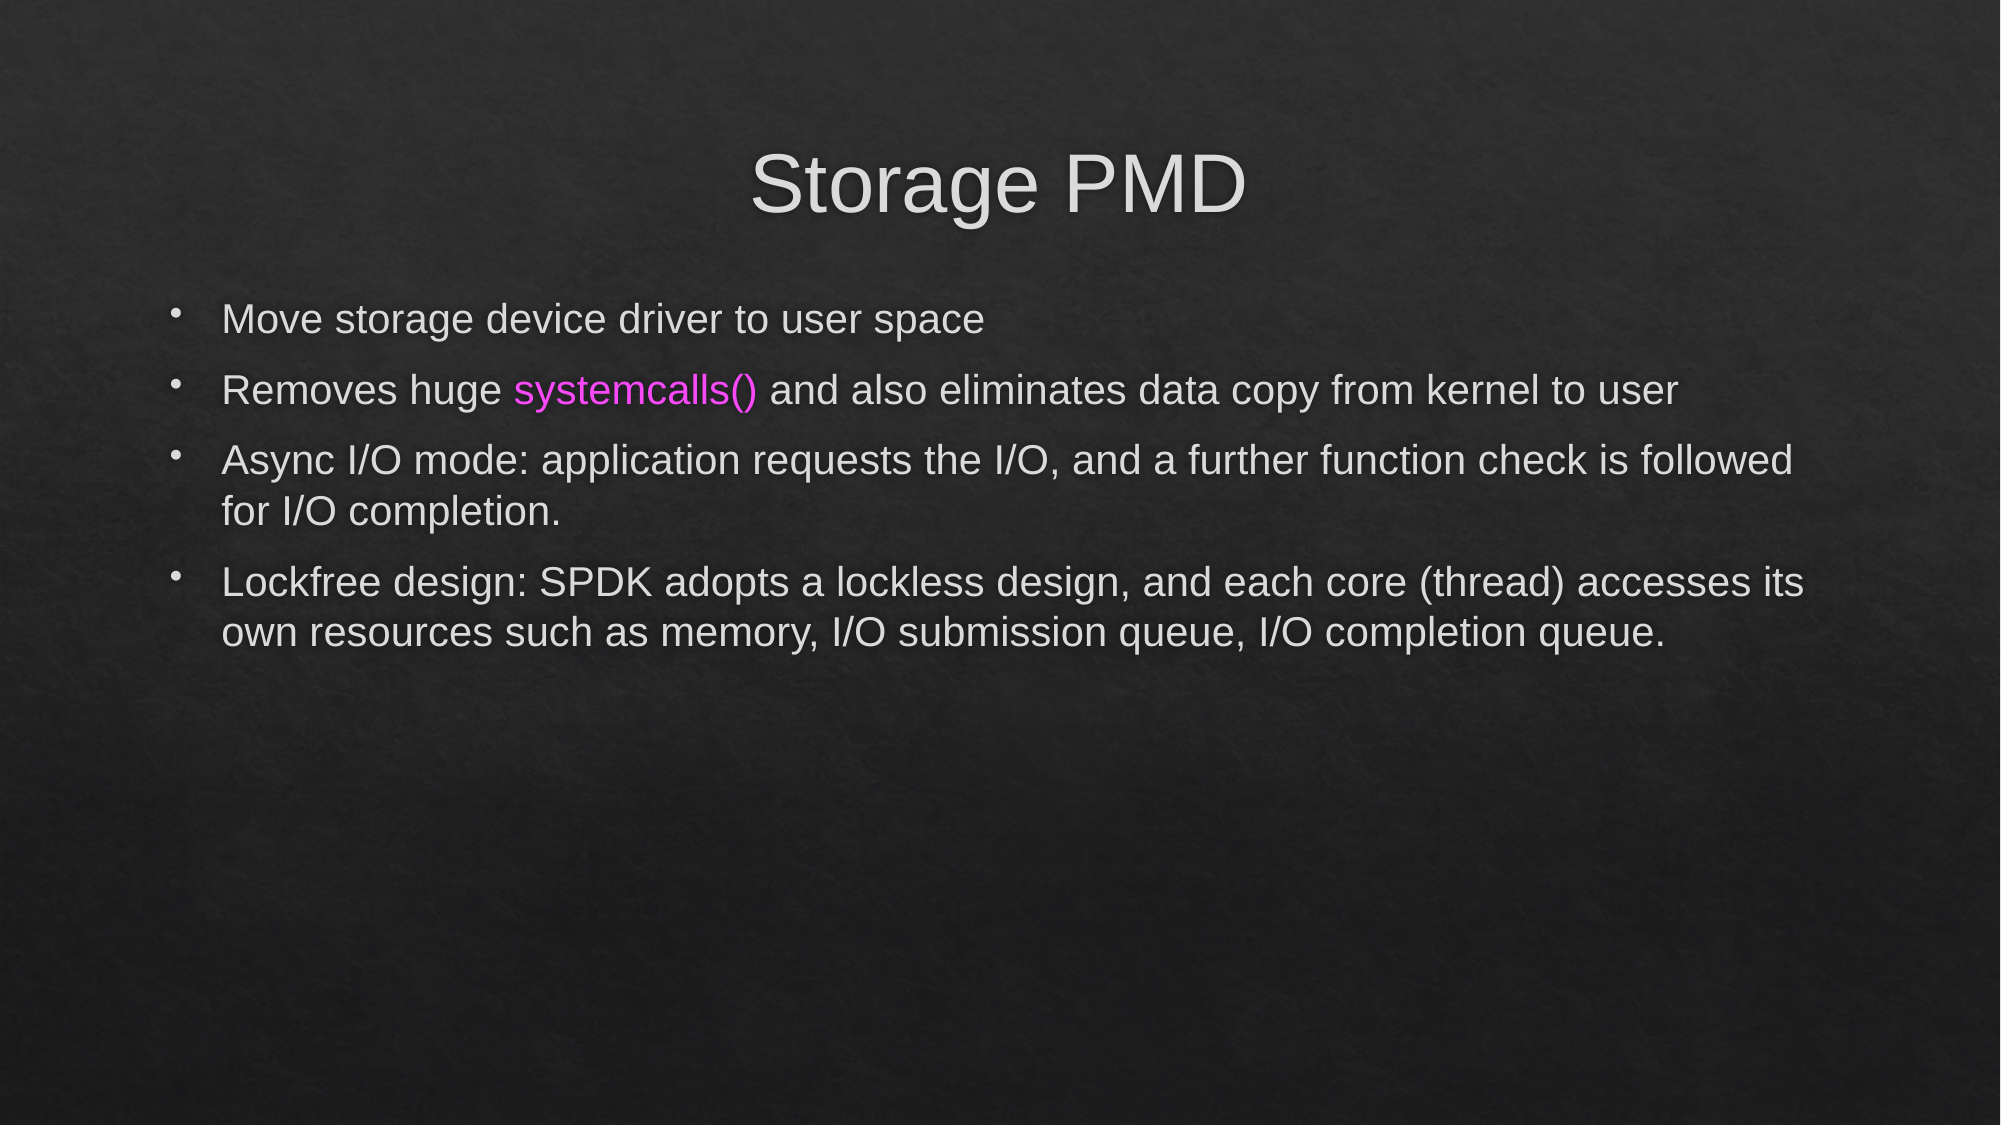

# Storage PMD
Move storage device driver to user space
Removes huge systemcalls() and also eliminates data copy from kernel to user
Async I/O mode: application requests the I/O, and a further function check is followed for I/O completion.
Lockfree design: SPDK adopts a lockless design, and each core (thread) accesses its own resources such as memory, I/O submission queue, I/O completion queue.